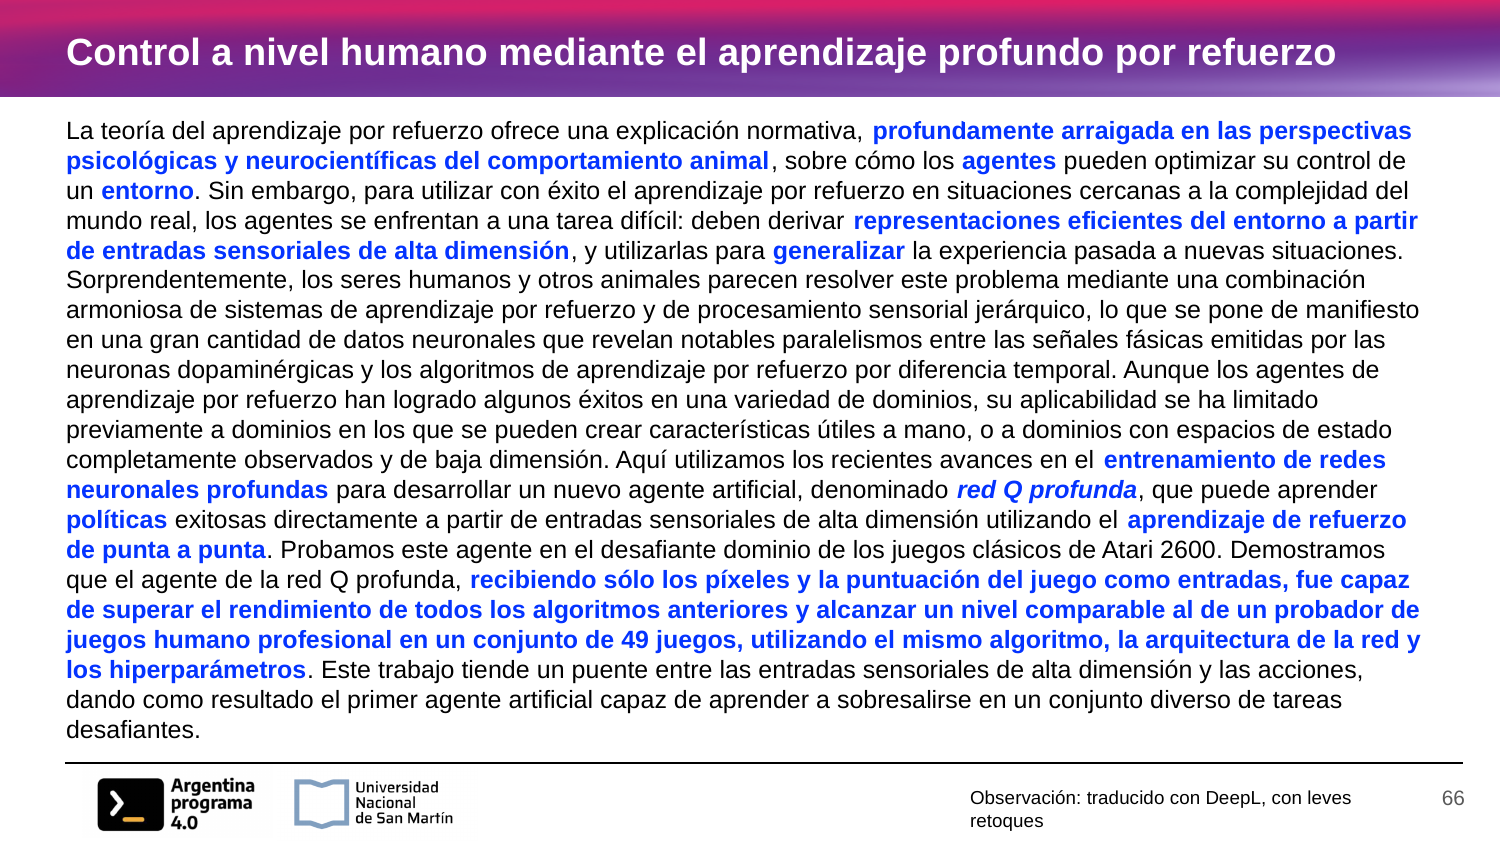

# Control a nivel humano mediante el aprendizaje profundo por refuerzo
Minh et al., Nature 2015
La teoría del aprendizaje por refuerzo ofrece una explicación normativa, profundamente arraigada en las perspectivas psicológicas y neurocientíficas del comportamiento animal, sobre cómo los agentes pueden optimizar su control de un entorno. Sin embargo, para utilizar con éxito el aprendizaje por refuerzo en situaciones cercanas a la complejidad del mundo real, los agentes se enfrentan a una tarea difícil: deben derivar representaciones eficientes del entorno a partir de entradas sensoriales de alta dimensión, y utilizarlas para generalizar la experiencia pasada a nuevas situaciones. Sorprendentemente, los seres humanos y otros animales parecen resolver este problema mediante una combinación armoniosa de sistemas de aprendizaje por refuerzo y de procesamiento sensorial jerárquico, lo que se pone de manifiesto en una gran cantidad de datos neuronales que revelan notables paralelismos entre las señales fásicas emitidas por las neuronas dopaminérgicas y los algoritmos de aprendizaje por refuerzo por diferencia temporal. Aunque los agentes de aprendizaje por refuerzo han logrado algunos éxitos en una variedad de dominios, su aplicabilidad se ha limitado previamente a dominios en los que se pueden crear características útiles a mano, o a dominios con espacios de estado completamente observados y de baja dimensión. Aquí utilizamos los recientes avances en el entrenamiento de redes neuronales profundas para desarrollar un nuevo agente artificial, denominado red Q profunda, que puede aprender políticas exitosas directamente a partir de entradas sensoriales de alta dimensión utilizando el aprendizaje de refuerzo de punta a punta. Probamos este agente en el desafiante dominio de los juegos clásicos de Atari 2600. Demostramos que el agente de la red Q profunda, recibiendo sólo los píxeles y la puntuación del juego como entradas, fue capaz de superar el rendimiento de todos los algoritmos anteriores y alcanzar un nivel comparable al de un probador de juegos humano profesional en un conjunto de 49 juegos, utilizando el mismo algoritmo, la arquitectura de la red y los hiperparámetros. Este trabajo tiende un puente entre las entradas sensoriales de alta dimensión y las acciones, dando como resultado el primer agente artificial capaz de aprender a sobresalirse en un conjunto diverso de tareas desafiantes.
66
Observación: traducido con DeepL, con leves retoques